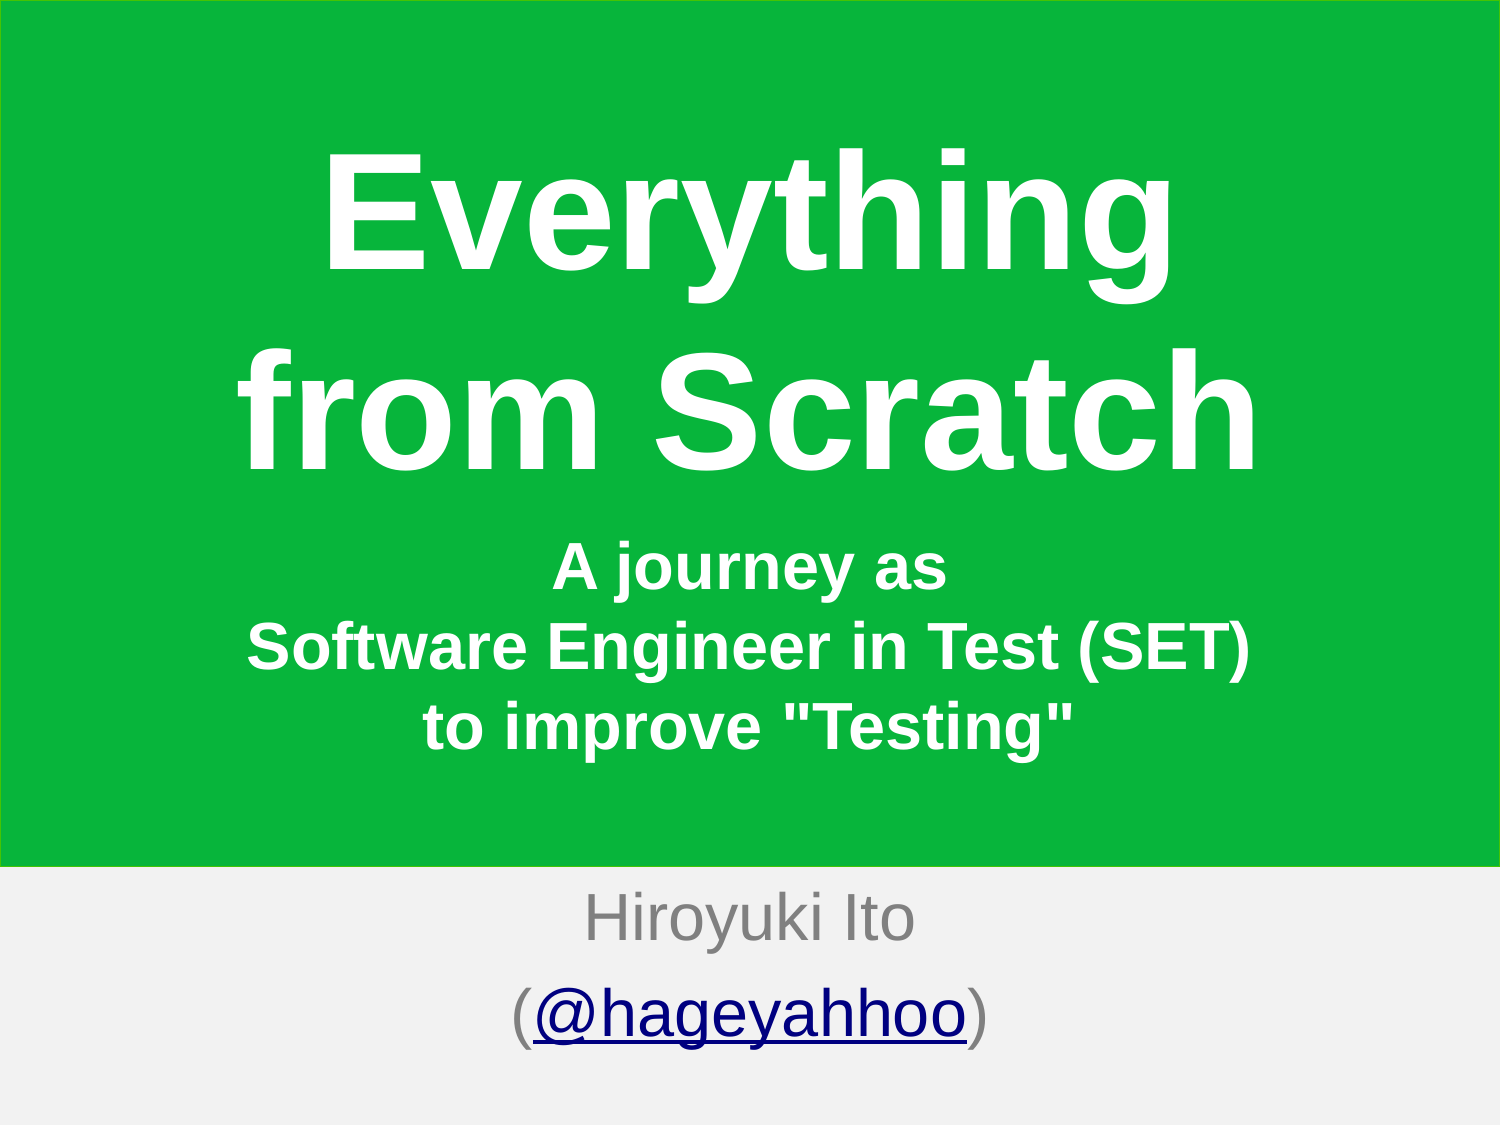

# Everything from Scratch A journey as Software Engineer in Test (SET) to improve "Testing"
Hiroyuki Ito
(@hageyahhoo)